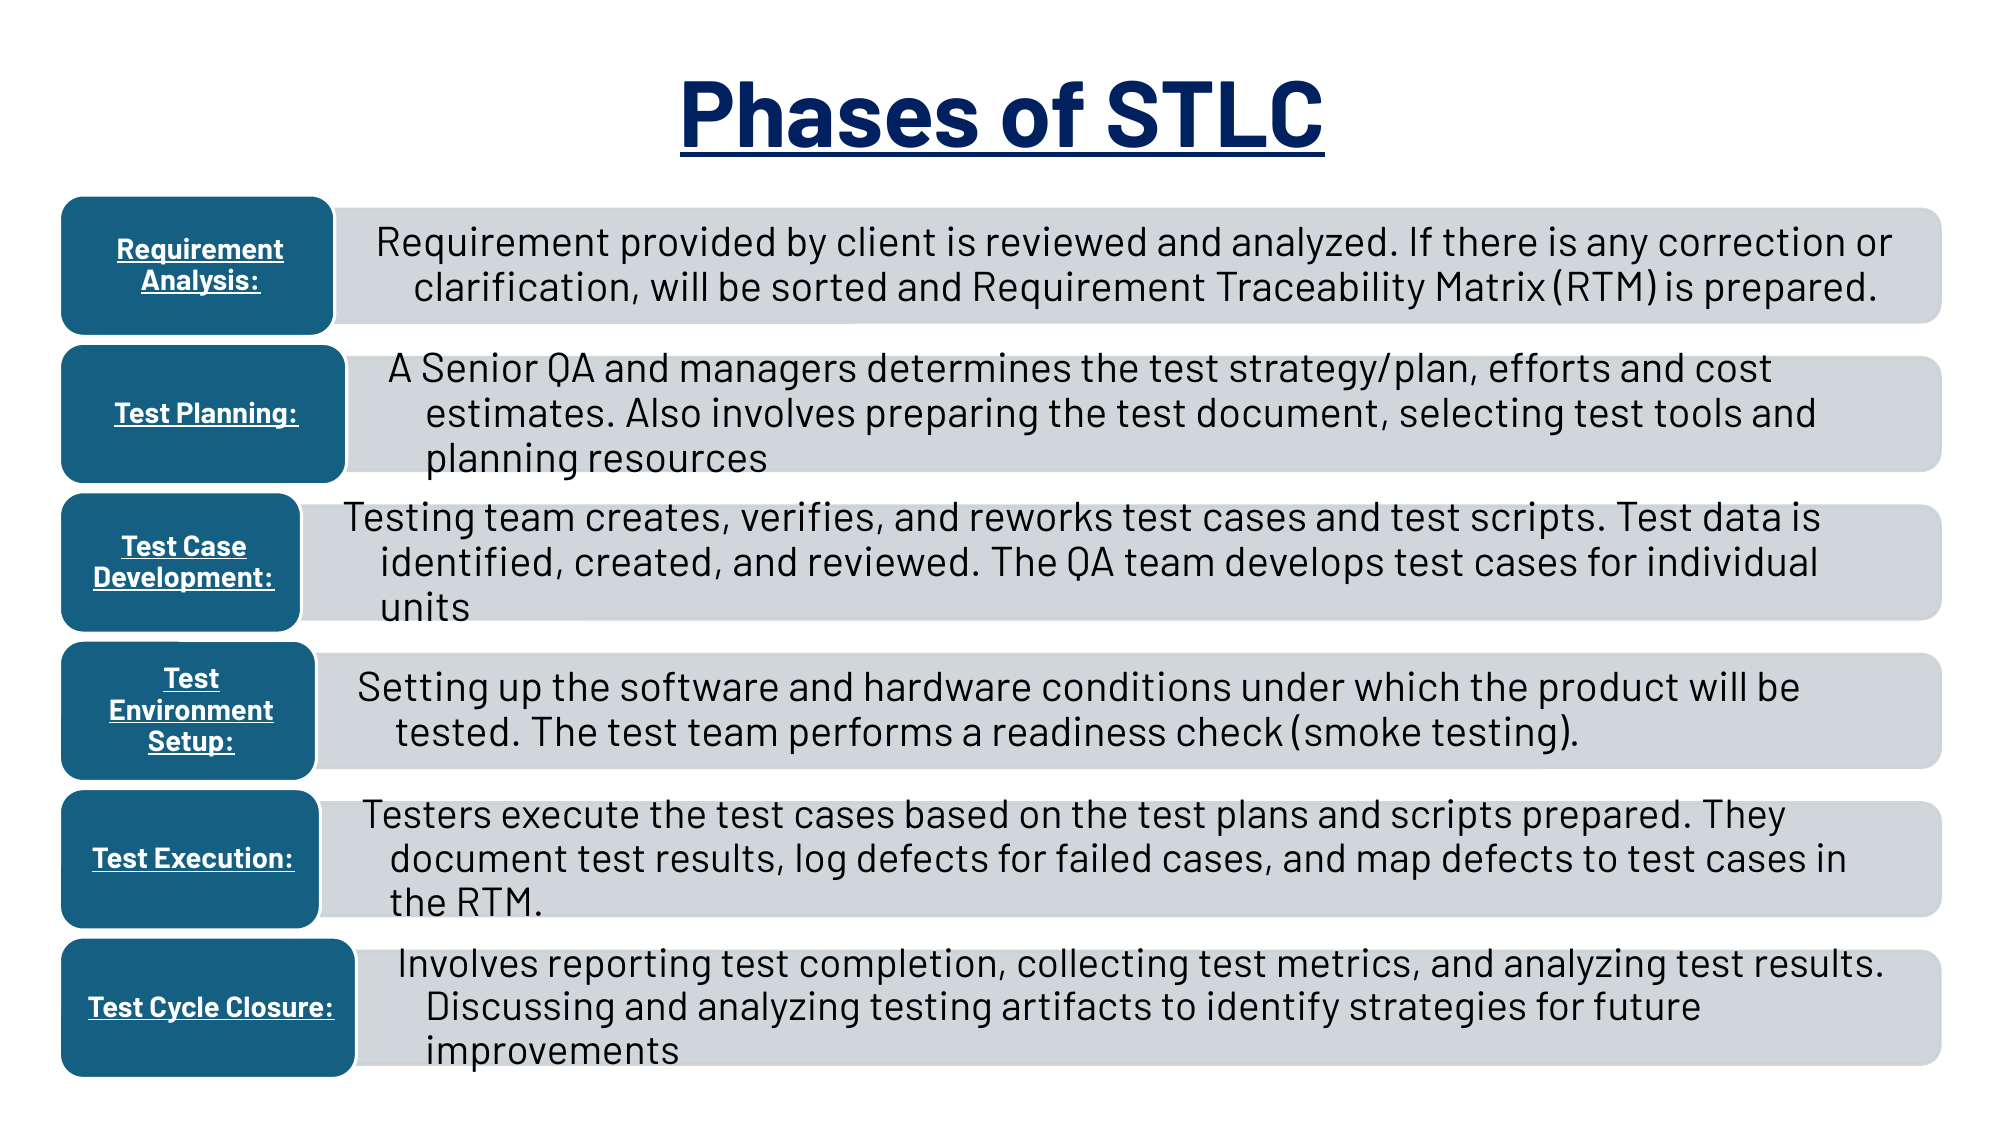

Phases of STLC
Requirement provided by client is reviewed and analyzed. If there is any correction or clarification, will be sorted and Requirement Traceability Matrix (RTM) is prepared.
Requirement Analysis:
A Senior QA and managers determines the test strategy/plan, efforts and cost estimates. Also involves preparing the test document, selecting test tools and planning resources
Test Planning:
Testing team creates, verifies, and reworks test cases and test scripts. Test data is identified, created, and reviewed. The QA team develops test cases for individual units
Test Case Development:
Setting up the software and hardware conditions under which the product will be tested. The test team performs a readiness check (smoke testing).
Test Environment Setup:
Testers execute the test cases based on the test plans and scripts prepared. They document test results, log defects for failed cases, and map defects to test cases in the RTM.
Test Execution:
Involves reporting test completion, collecting test metrics, and analyzing test results. Discussing and analyzing testing artifacts to identify strategies for future improvements
Test Cycle Closure: